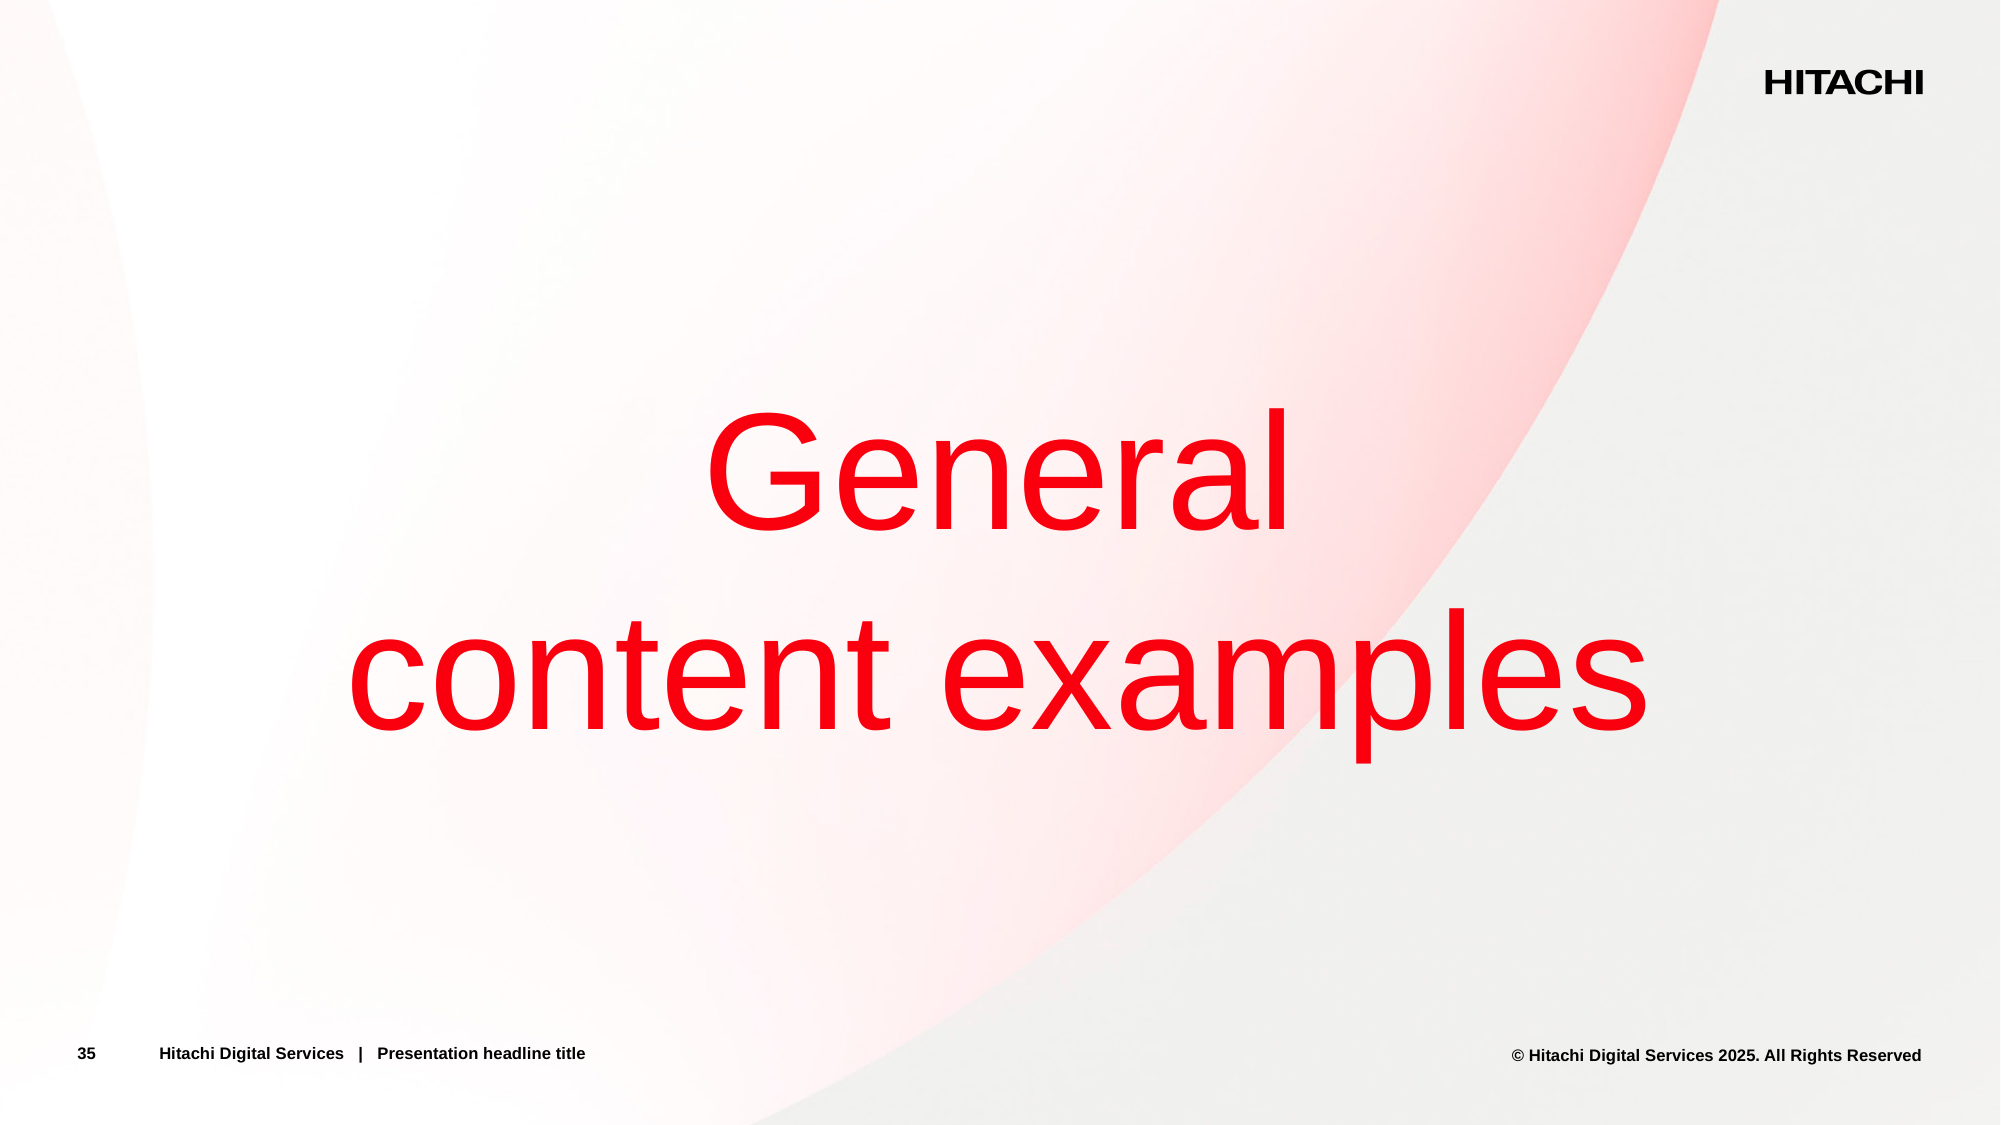

# General content examples
35
Hitachi Digital Services   |   Presentation headline title